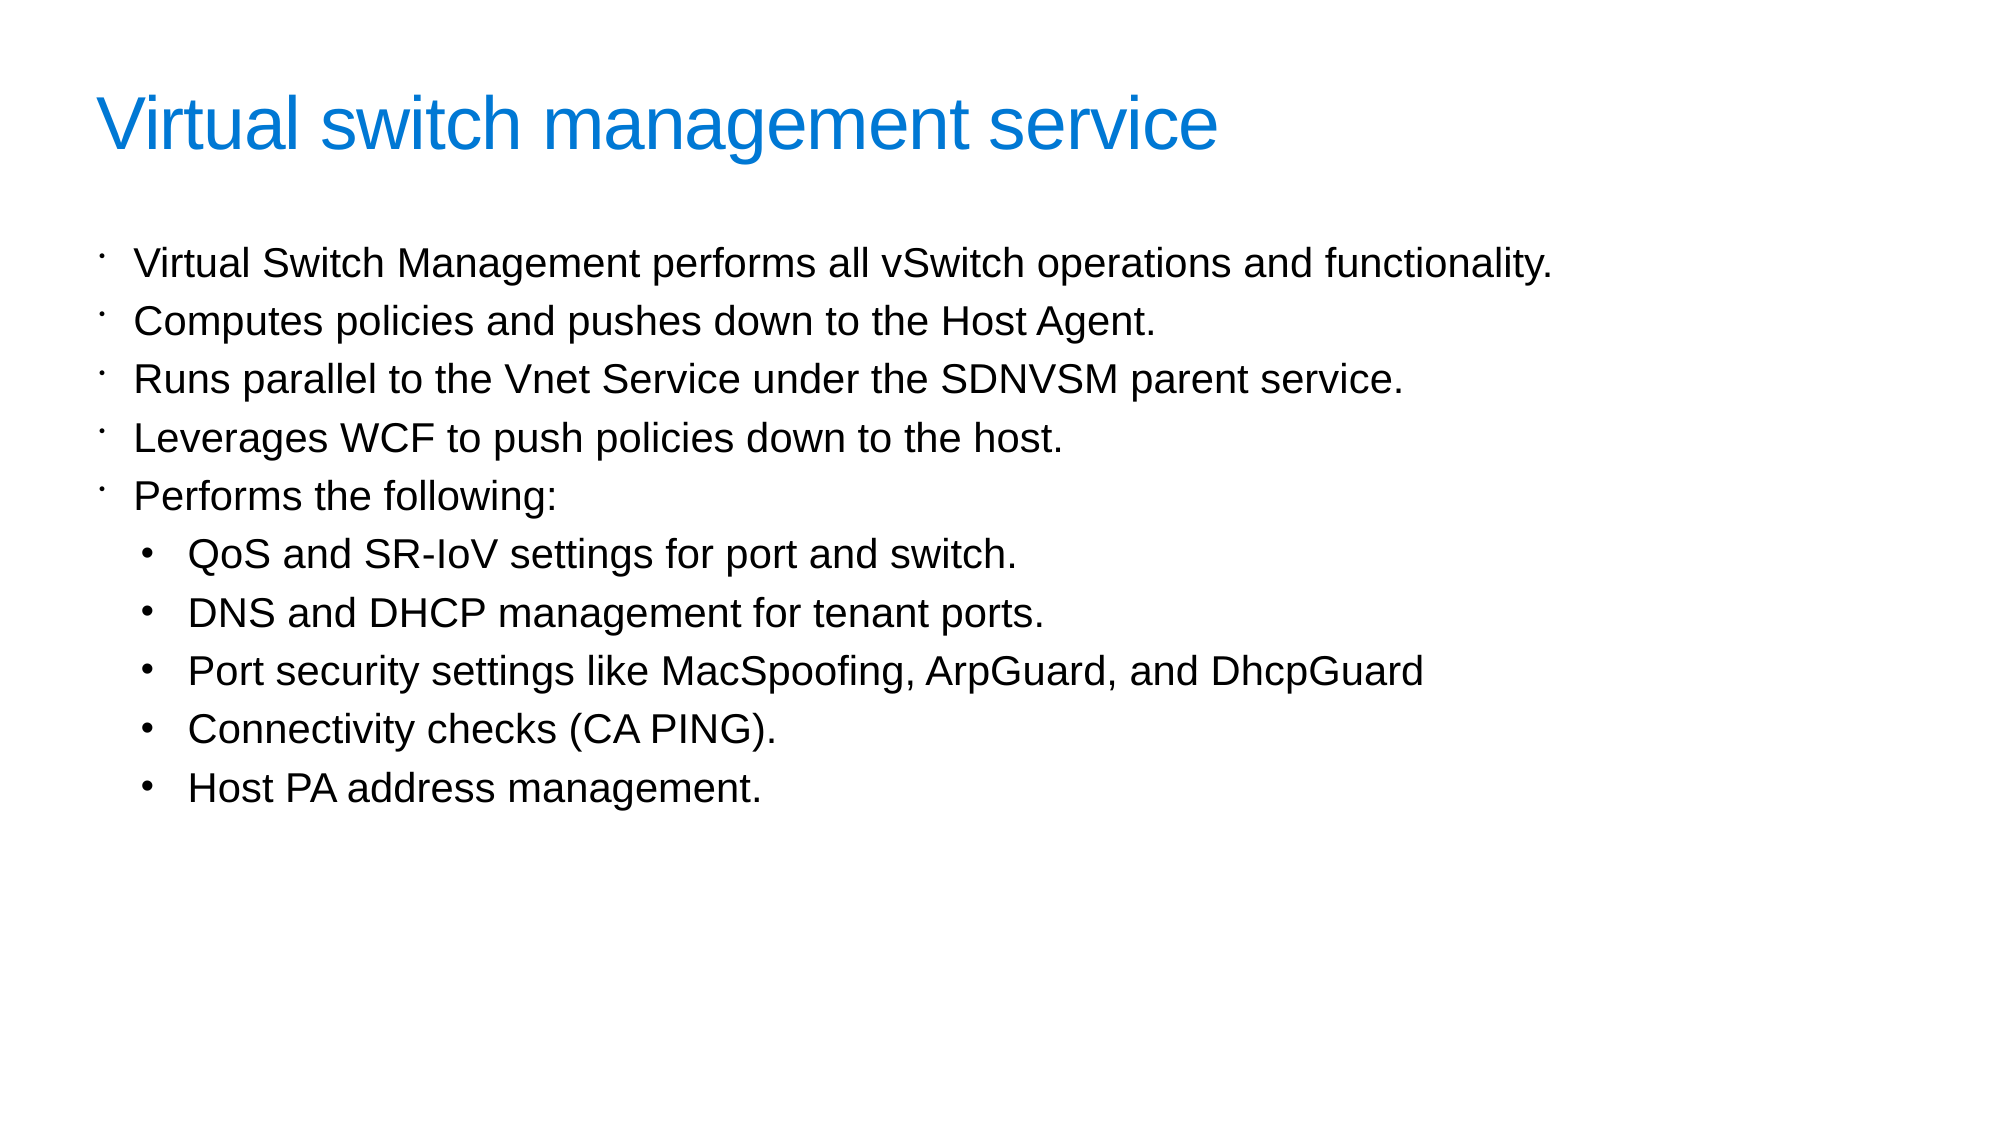

# Virtual switch management service
Virtual Switch Management performs all vSwitch operations and functionality.
Computes policies and pushes down to the Host Agent.
Runs parallel to the Vnet Service under the SDNVSM parent service.
Leverages WCF to push policies down to the host.
Performs the following:
QoS and SR-IoV settings for port and switch.
DNS and DHCP management for tenant ports.
Port security settings like MacSpoofing, ArpGuard, and DhcpGuard
Connectivity checks (CA PING).
Host PA address management.